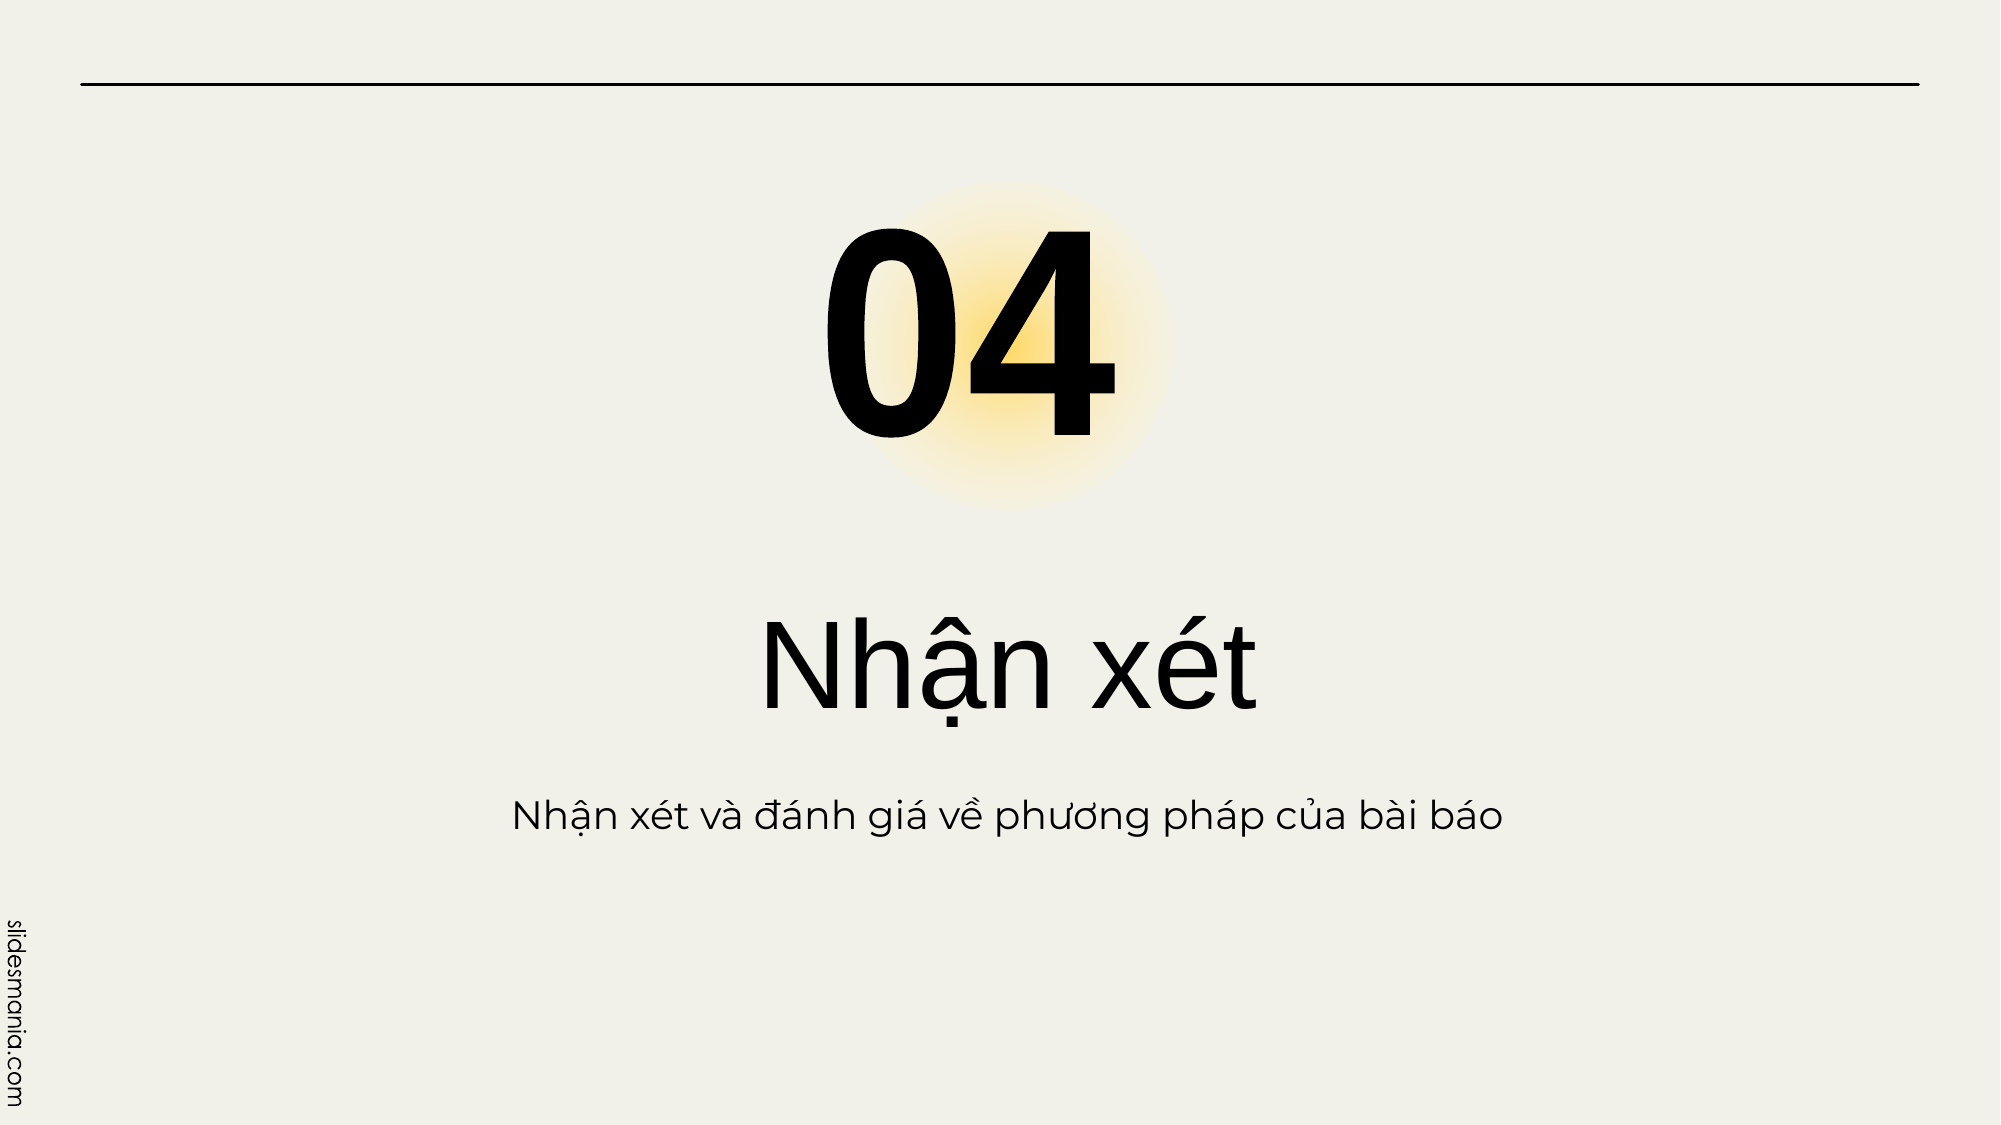

04
# Nhận xét
Nhận xét và đánh giá về phương pháp của bài báo